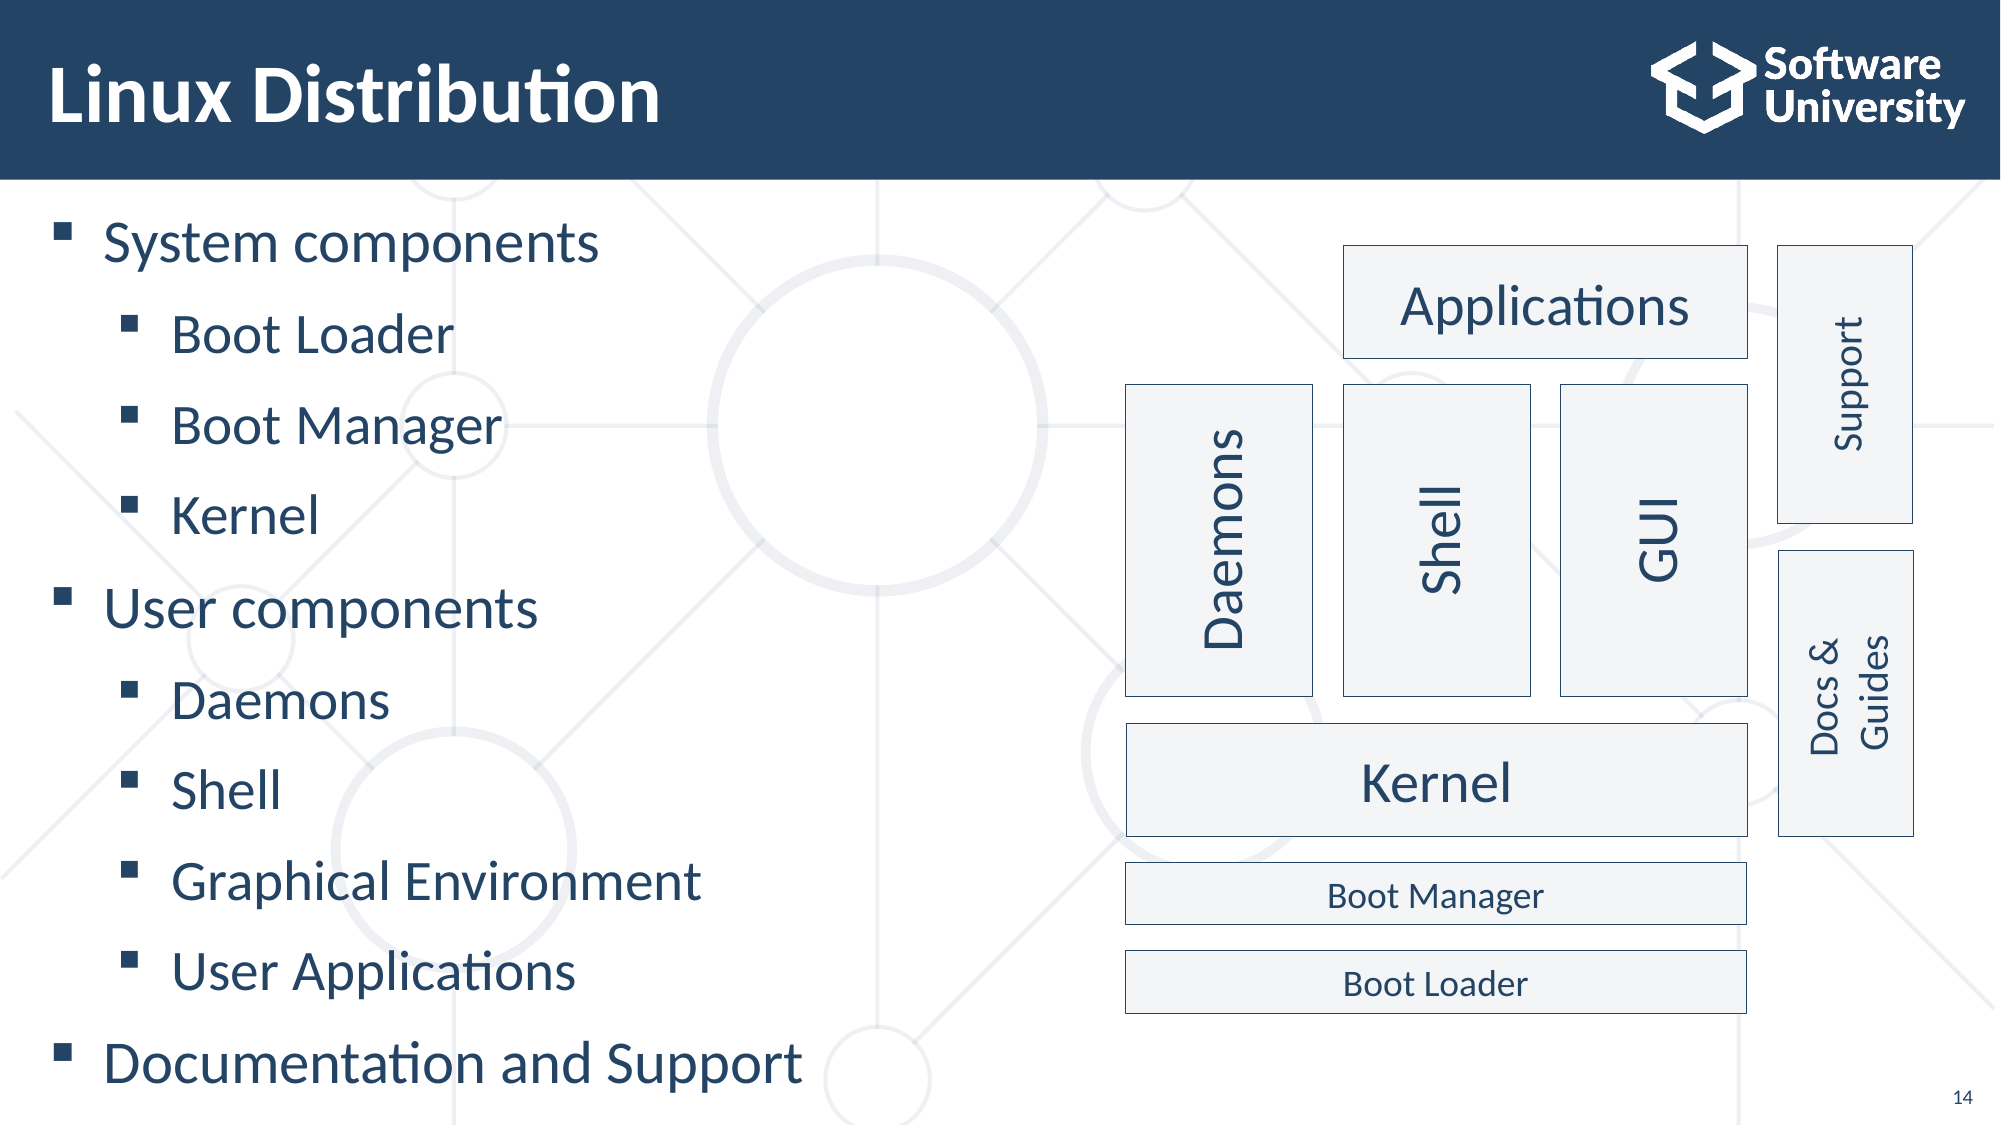

# Linux Distribution
System components
Boot Loader
Boot Manager
Kernel
User components
Daemons
Shell
Graphical Environment
User Applications
Documentation and Support
Applications
Support
Daemons
Shell
GUI
Docs &
Guides
Kernel
Boot Manager
Boot Loader
14